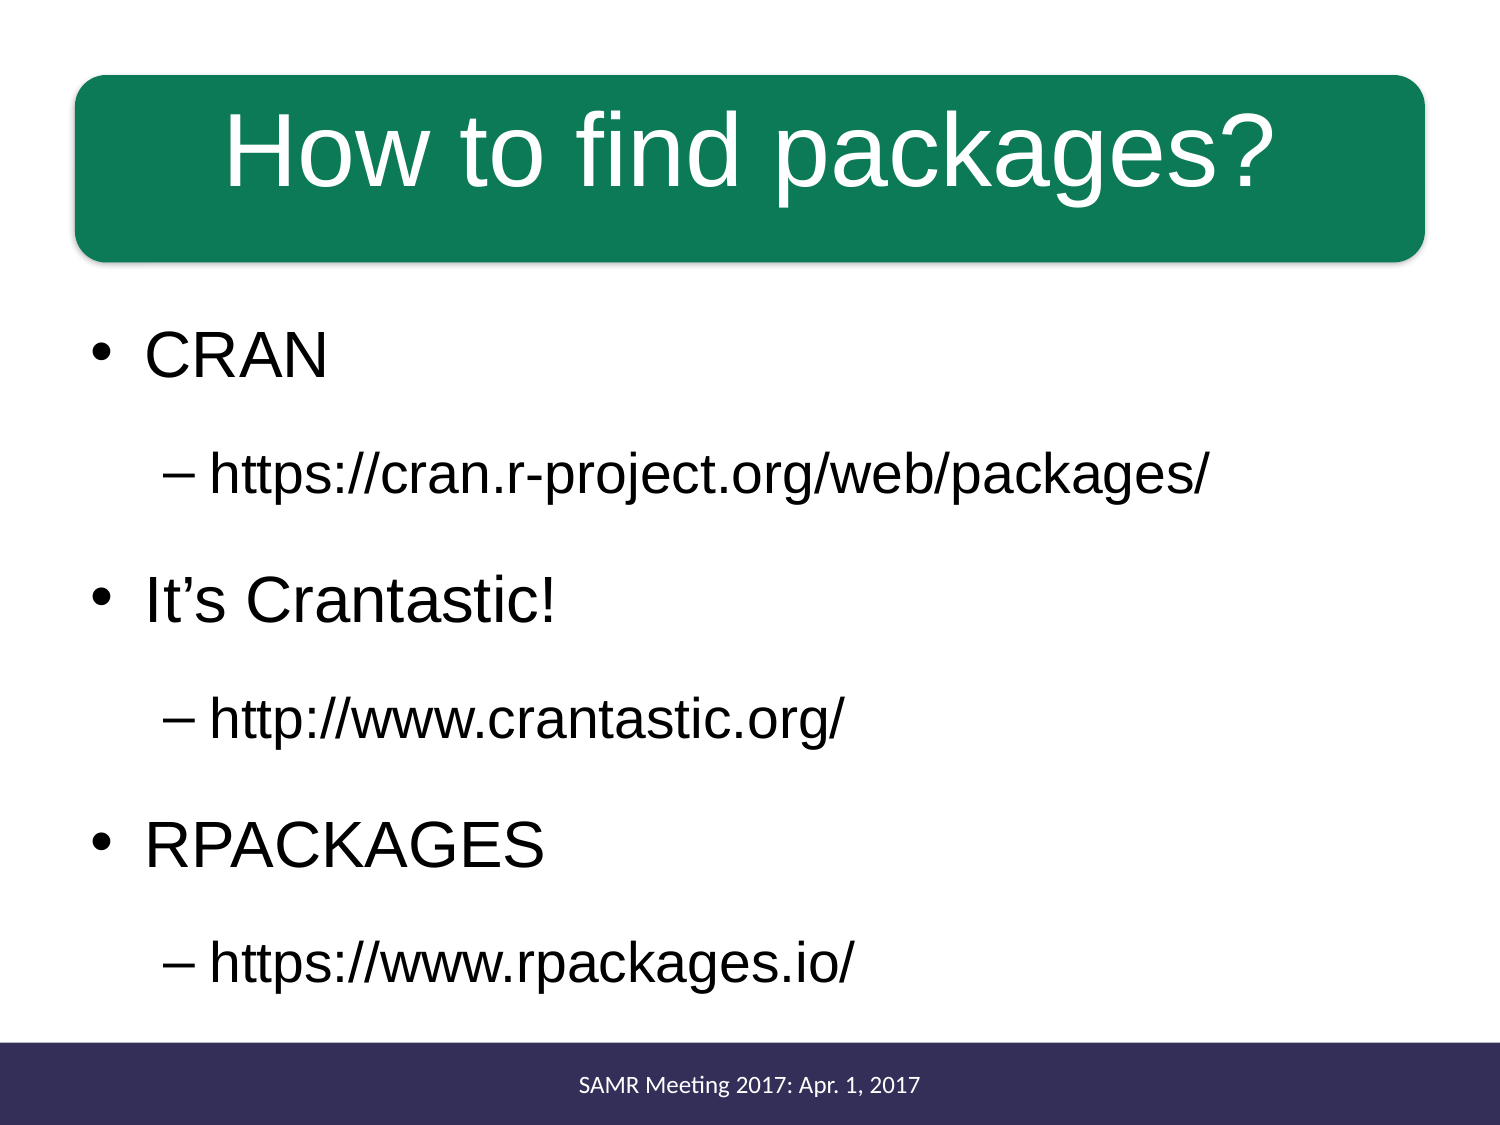

# How to find packages?
CRAN
https://cran.r-project.org/web/packages/
It’s Crantastic!
http://www.crantastic.org/
RPACKAGES
https://www.rpackages.io/